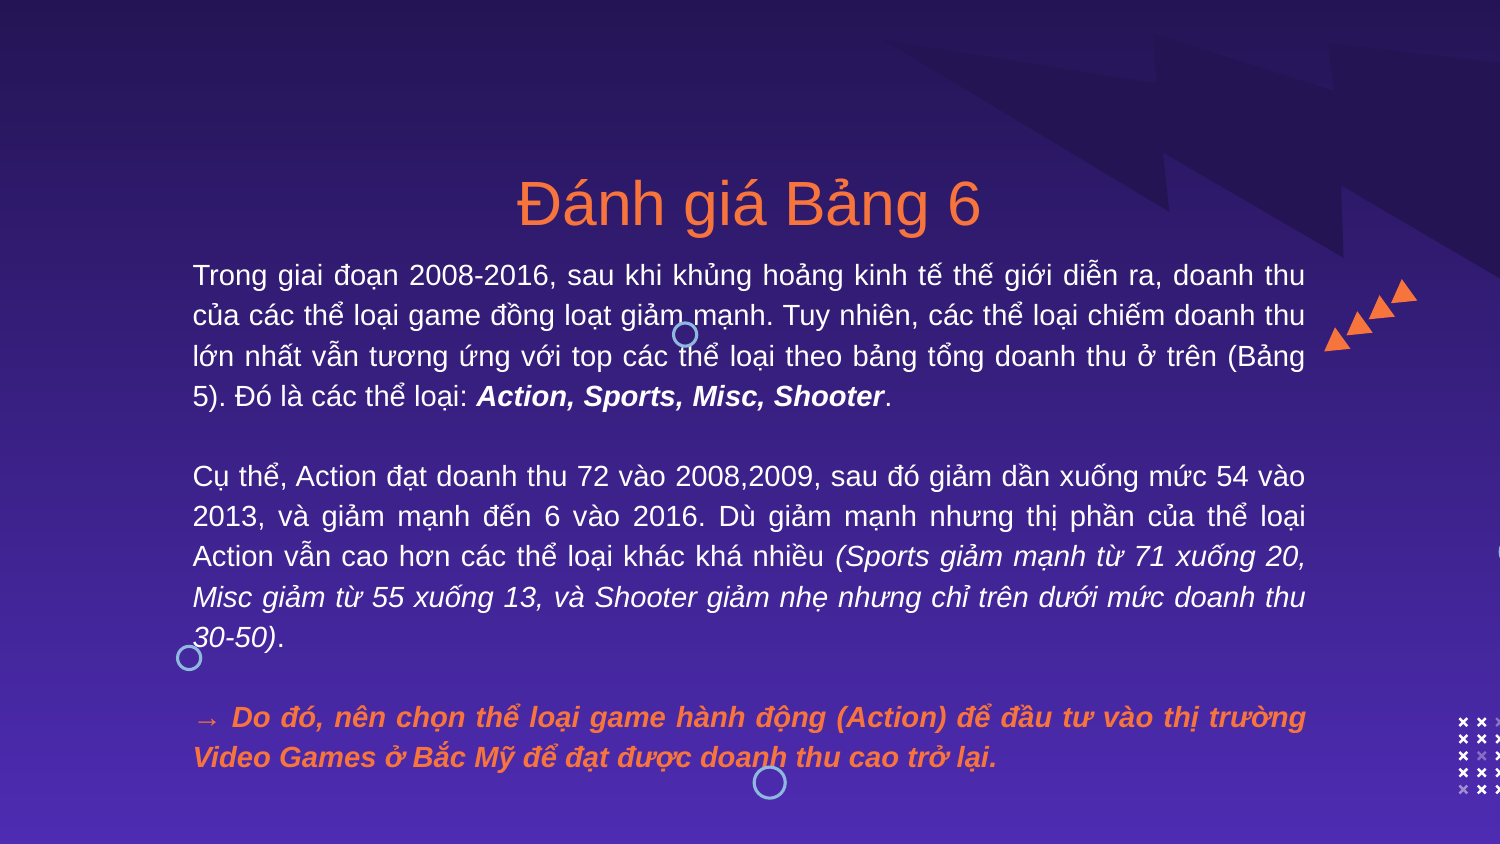

Đánh giá Bảng 6

Trong giai đoạn 2008-2016, sau khi khủng hoảng kinh tế thế giới diễn ra, doanh thu của các thể loại game đồng loạt giảm mạnh. Tuy nhiên, các thể loại chiếm doanh thu lớn nhất vẫn tương ứng với top các thể loại theo bảng tổng doanh thu ở trên (Bảng 5). Đó là các thể loại: Action, Sports, Misc, Shooter.

Cụ thể, Action đạt doanh thu 72 vào 2008,2009, sau đó giảm dần xuống mức 54 vào 2013, và giảm mạnh đến 6 vào 2016. Dù giảm mạnh nhưng thị phần của thể loại Action vẫn cao hơn các thể loại khác khá nhiều (Sports giảm mạnh từ 71 xuống 20, Misc giảm từ 55 xuống 13, và Shooter giảm nhẹ nhưng chỉ trên dưới mức doanh thu 30-50).

→ Do đó, nên chọn thể loại game hành động (Action) để đầu tư vào thị trường Video Games ở Bắc Mỹ để đạt được doanh thu cao trở lại.